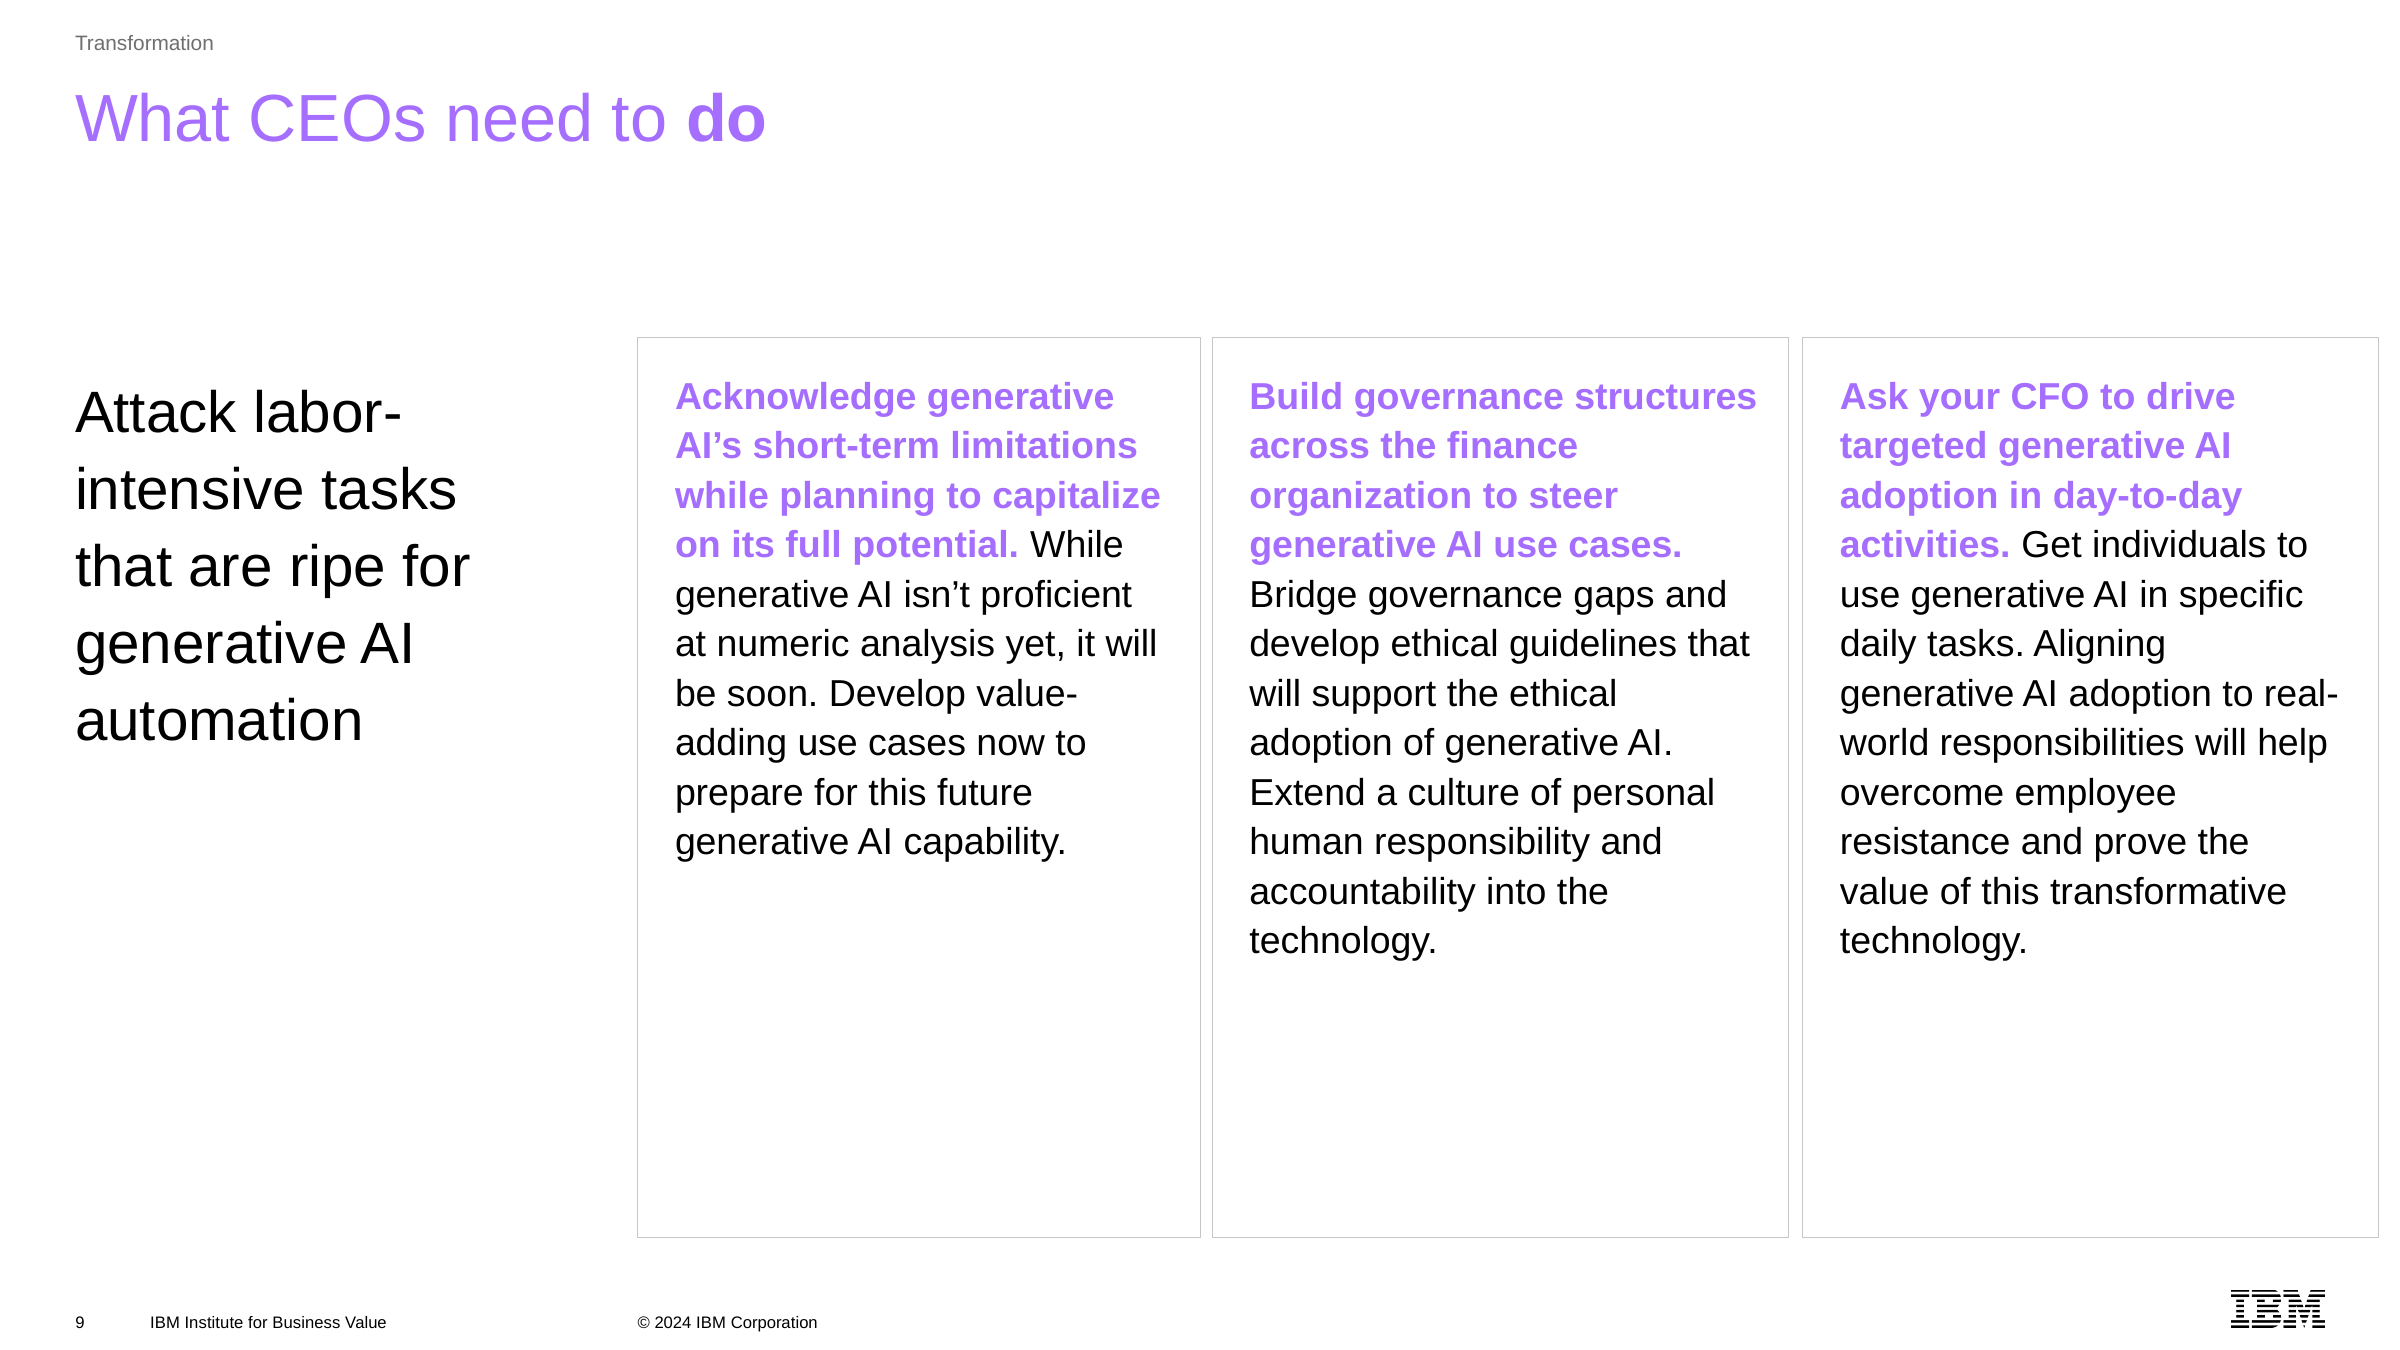

Transformation
# What CEOs need to do
Attack labor-intensive tasks that are ripe for generative AI automation
Acknowledge generative AI’s short-term limitations while planning to capitalize on its full potential. While generative AI isn’t proficient at numeric analysis yet, it will be soon. Develop value-adding use cases now to prepare for this future generative AI capability.
Build governance structures across the finance organization to steer generative AI use cases. Bridge governance gaps and develop ethical guidelines that will support the ethical adoption of generative AI. Extend a culture of personal human responsibility and accountability into the technology.
Ask your CFO to drive targeted generative AI adoption in day-to-day activities. Get individuals to use generative AI in specific daily tasks. Aligning generative AI adoption to real-world responsibilities will help overcome employee resistance and prove the value of this transformative technology.